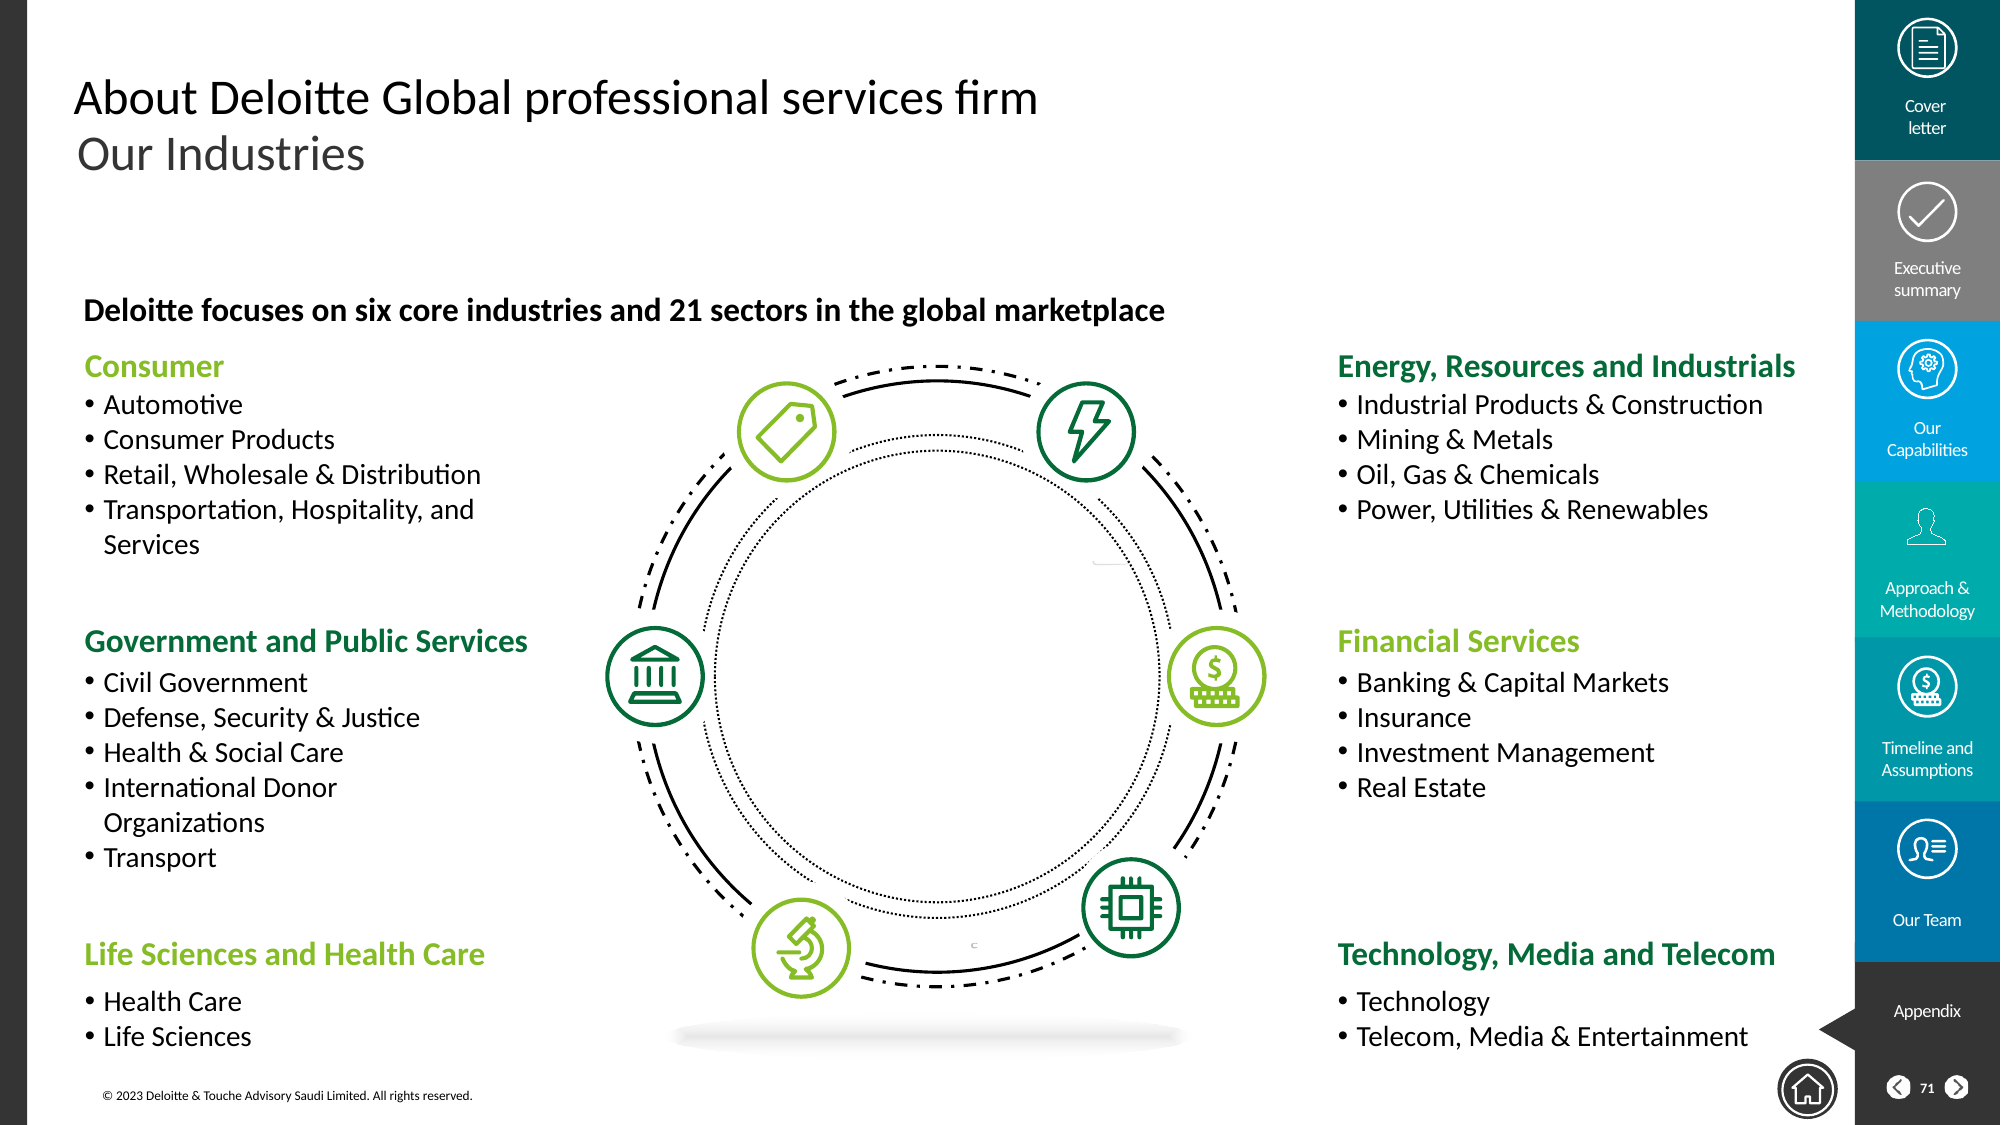

About Deloitte Global professional services firm
Our Industries
Deloitte focuses on six core industries and 21 sectors in the global marketplace
Consumer
Automotive
Consumer Products
Retail, Wholesale & Distribution
Transportation, Hospitality, and Services
Energy, Resources and Industrials
Industrial Products & Construction
Mining & Metals
Oil, Gas & Chemicals
Power, Utilities & Renewables

Government and Public Services
Civil Government
Defense, Security & Justice
Health & Social Care
International Donor Organizations
Transport
Financial Services
Banking & Capital Markets
Insurance
Investment Management
Real Estate
Life Sciences and Health Care
Health Care
Life Sciences
Technology, Media and Telecom
Technology
Telecom, Media & Entertainment